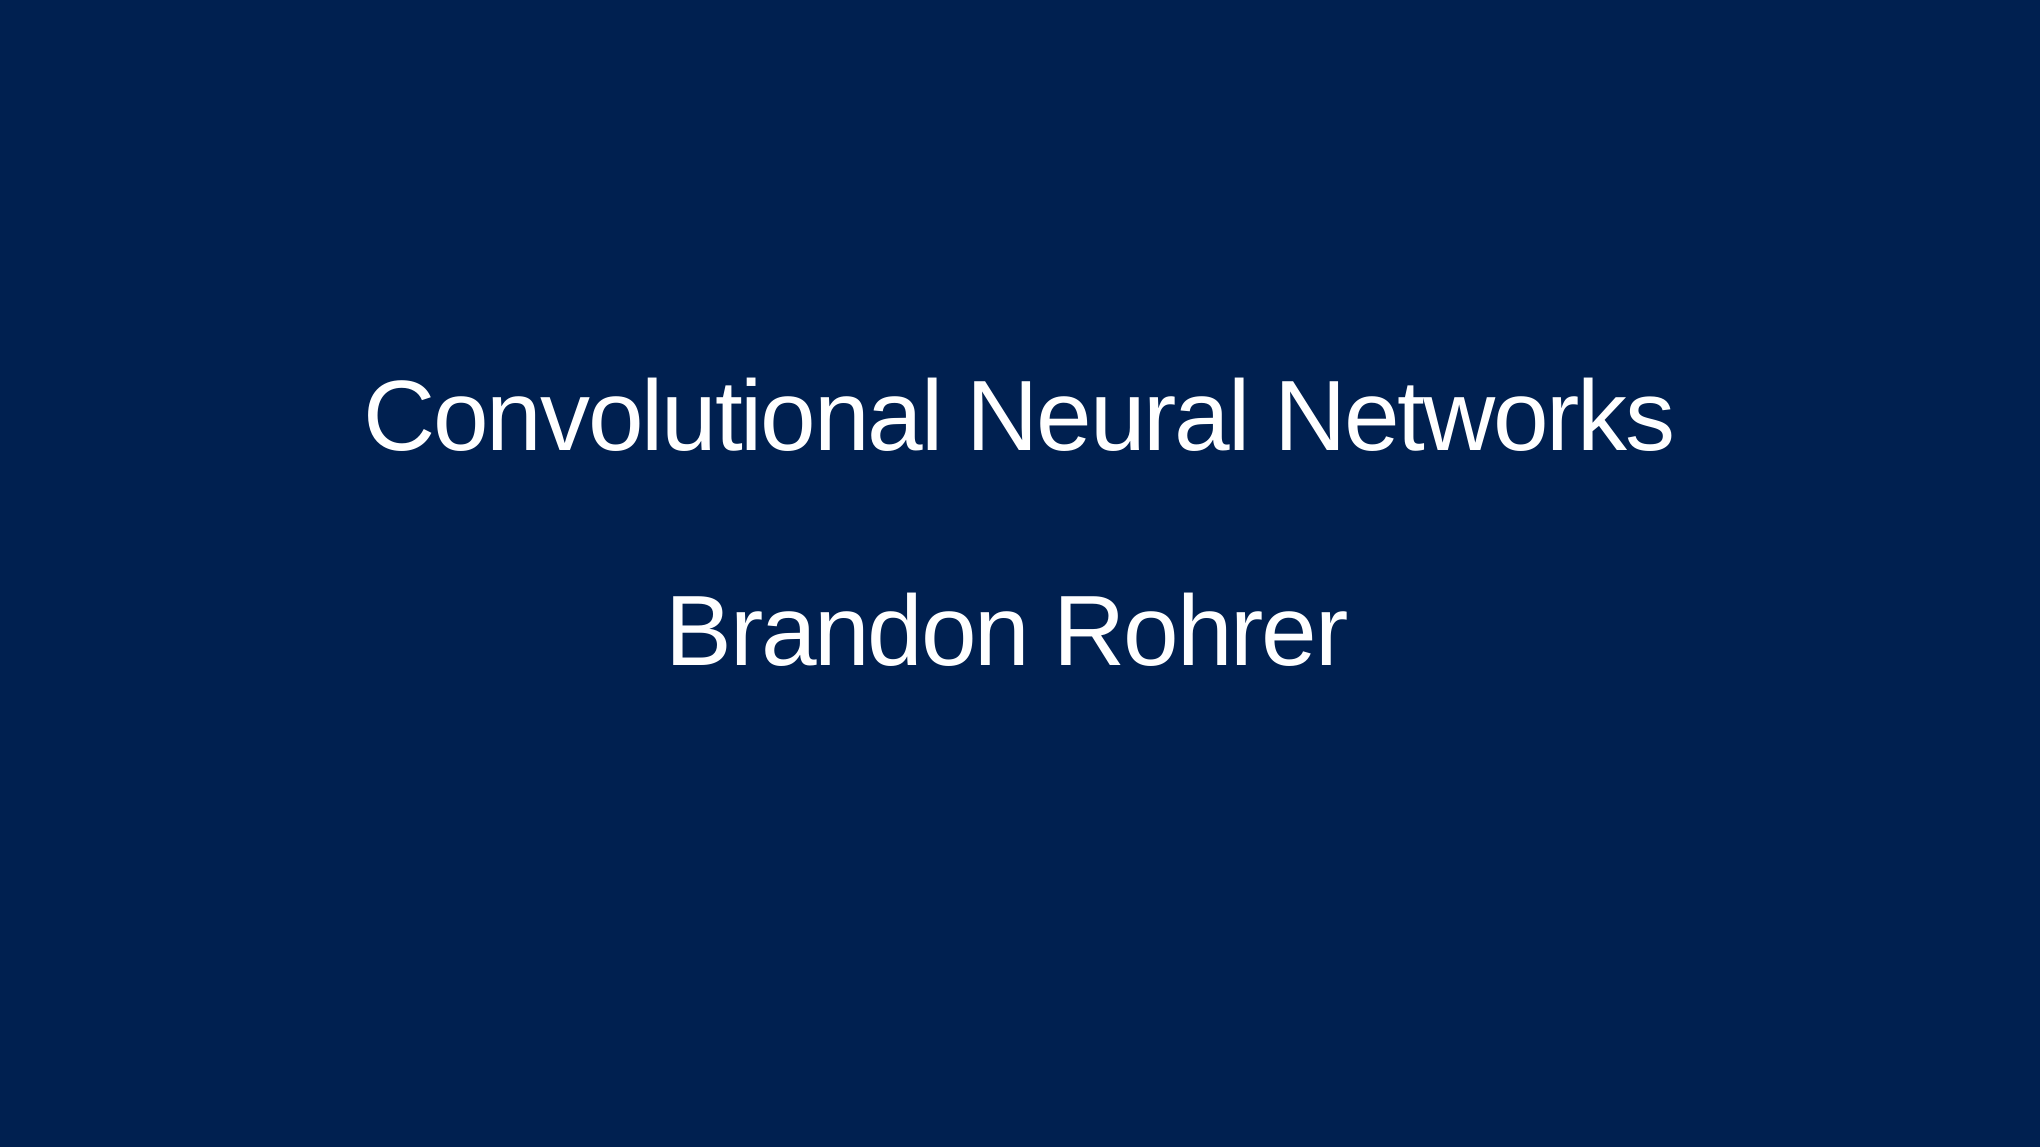

# Convolutional Neural Networks Brandon Rohrer http://brohrer.github.io/how_convolutional_neural_networks_work.html